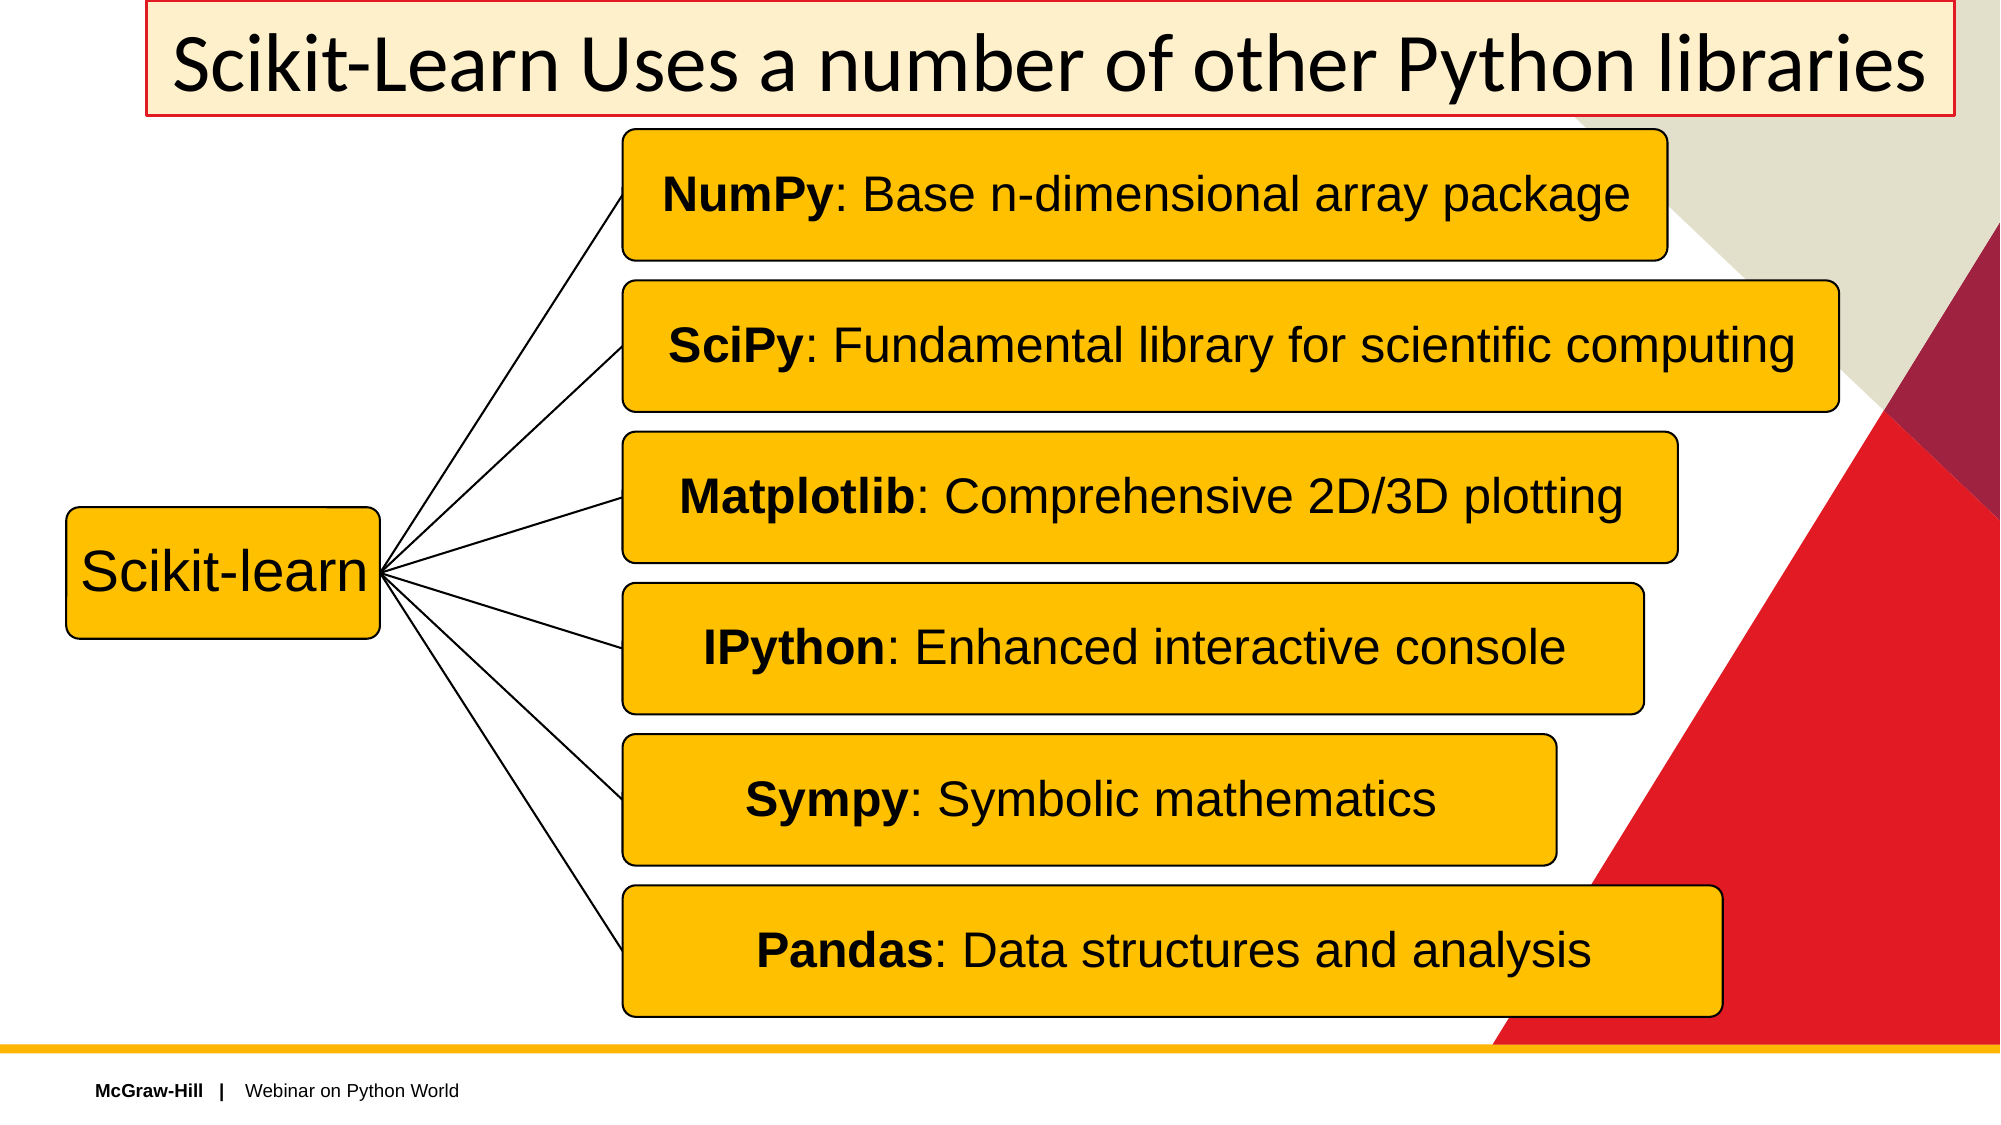

Scikit-Learn Uses a number of other Python libraries
Scikit-learn

NumPy: Base n-dimensional array package

SciPy: Fundamental library for scientific computing

Matplotlib: Comprehensive 2D/3D plotting

IPython: Enhanced interactive console

Sympy: Symbolic mathematics

Pandas: Data structures and analysis
Webinar on Python World